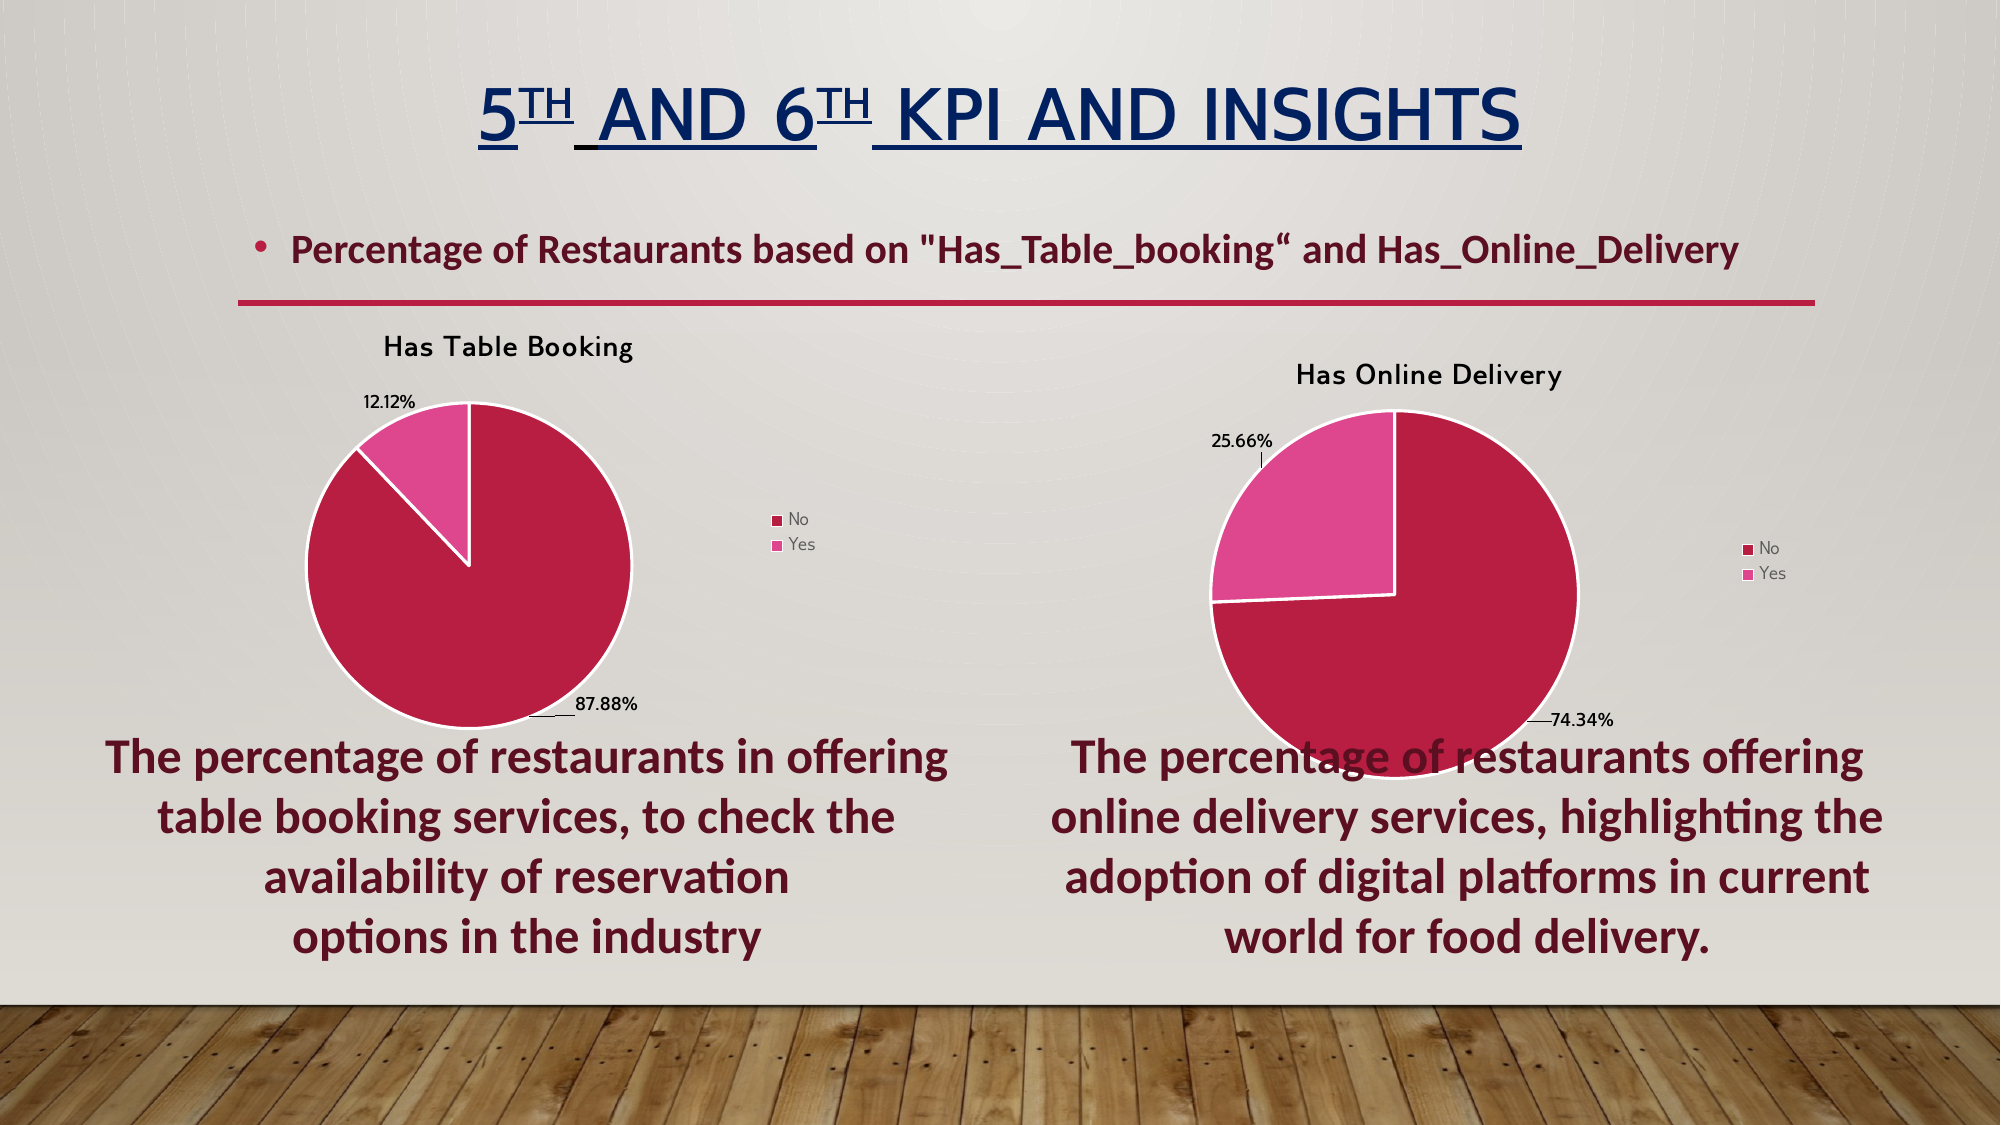

# 5th and 6th KPI And Insights
Percentage of Restaurants based on "Has_Table_booking“ and Has_Online_Delivery

### Chart: Has Table Booking

| Category | Total |
|---|---|
| No | 0.8787561511883573 |
| Yes | 0.12124384881164275 |

### Chart: Has Online Delivery

| Category | Total |
|---|---|
| No | 0.7433776567898649 |
| Yes | 0.25662234321013505 |
The percentage of restaurants in offering table booking services, to check the availability of reservation options in the industry
The percentage of restaurants offering online delivery services, highlighting the adoption of digital platforms in current world for food delivery.